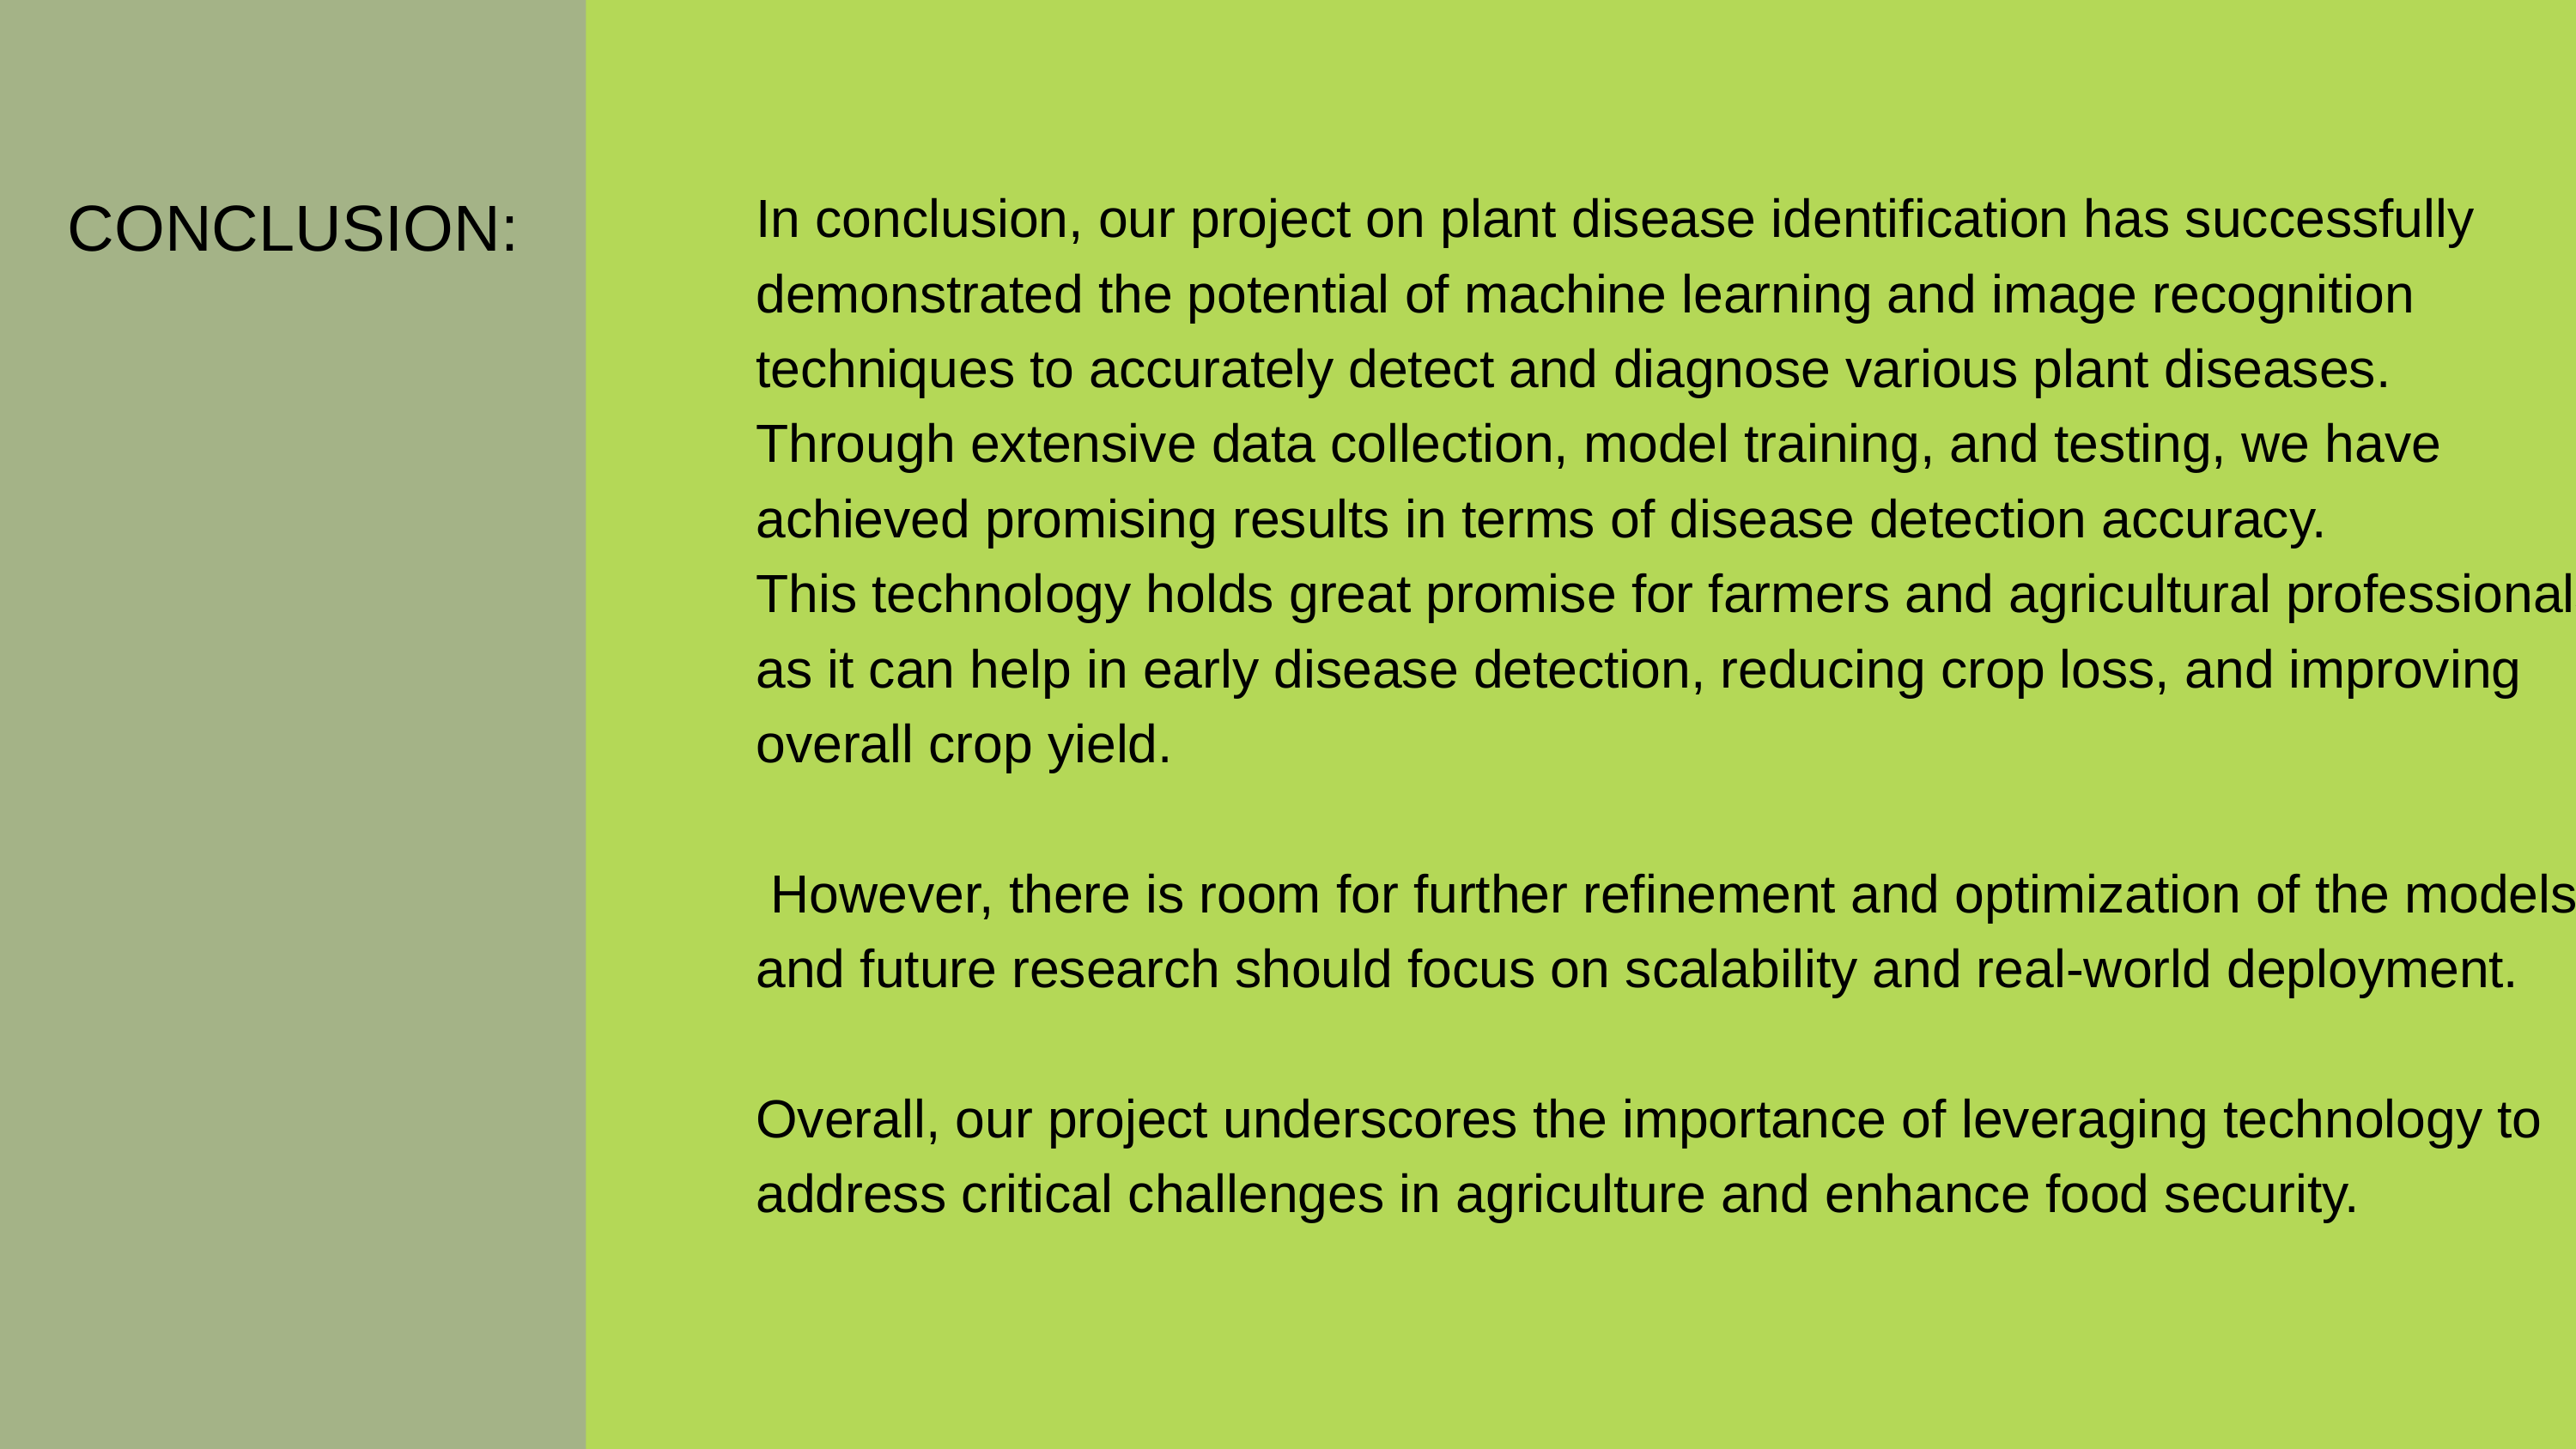

CONCLUSION:
In conclusion, our project on plant disease identification has successfully demonstrated the potential of machine learning and image recognition techniques to accurately detect and diagnose various plant diseases.
Through extensive data collection, model training, and testing, we have achieved promising results in terms of disease detection accuracy.
This technology holds great promise for farmers and agricultural professionals, as it can help in early disease detection, reducing crop loss, and improving overall crop yield.

 However, there is room for further refinement and optimization of the models, and future research should focus on scalability and real-world deployment.

Overall, our project underscores the importance of leveraging technology to address critical challenges in agriculture and enhance food security.